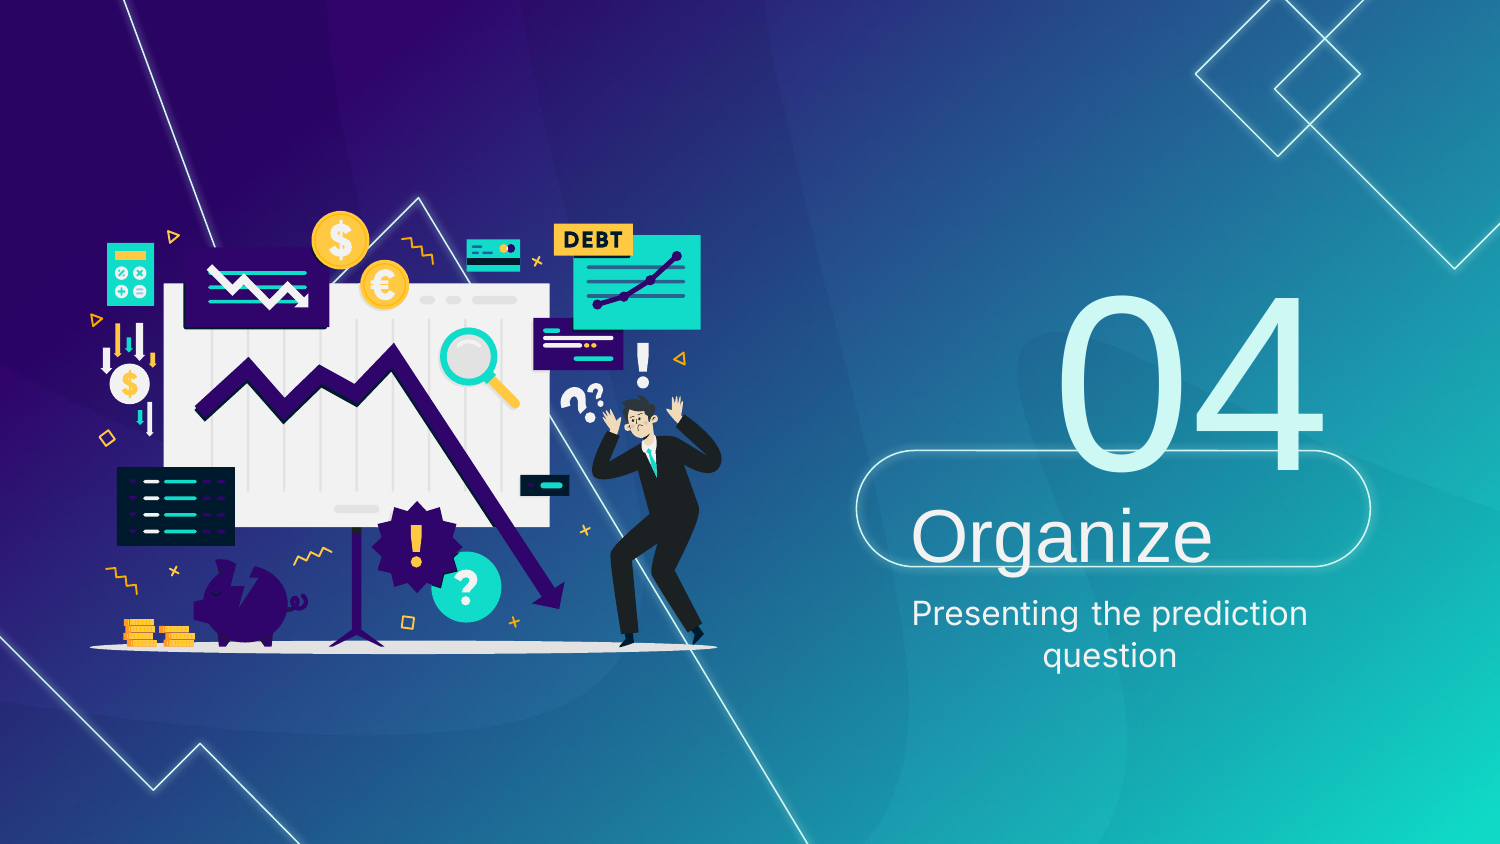

04

# Organize
Presenting the prediction
question